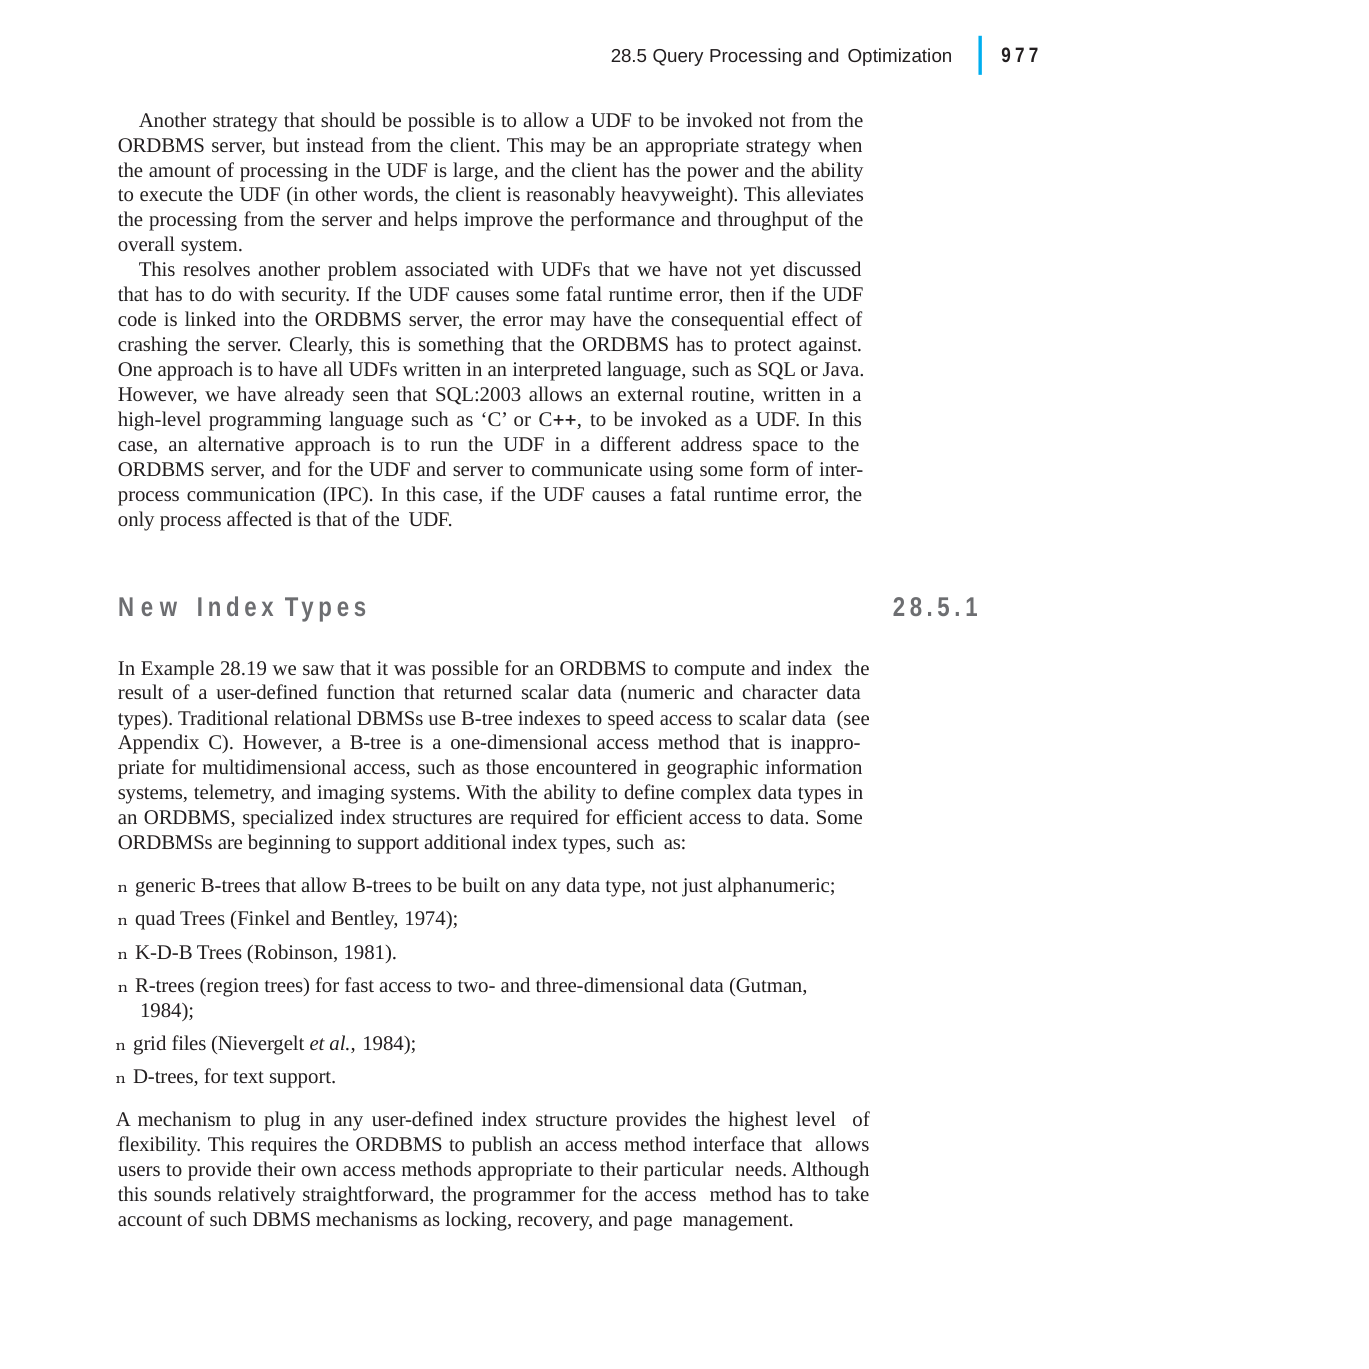

|
977
28.5 Query Processing and Optimization
Another strategy that should be possible is to allow a UDF to be invoked not from the  ORDBMS server, but instead from the client. This may be an appropriate strategy when  the amount of processing in the UDF is large, and the client has the power and the ability  to execute the UDF (in other words, the client is reasonably heavyweight). This alleviates  the processing from the server and helps improve the performance and throughput of the  overall system.
This resolves another problem associated with UDFs that we have not yet discussed  that has to do with security. If the UDF causes some fatal runtime error, then if the UDF  code is linked into the ORDBMS server, the error may have the consequential effect of  crashing the server. Clearly, this is something that the ORDBMS has to protect against.  One approach is to have all UDFs written in an interpreted language, such as SQL or Java.  However, we have already seen that SQL:2003 allows an external routine, written in a  high-level programming language such as ‘C’ or C++, to be invoked as a UDF. In this  case, an alternative approach is to run the UDF in a different address space to the  ORDBMS server, and for the UDF and server to communicate using some form of inter-  process communication (IPC). In this case, if the UDF causes a fatal runtime error, the  only process affected is that of the UDF.
New Index Types
28.5.1
In Example 28.19 we saw that it was possible for an ORDBMS to compute and index  the result of a user-defined function that returned scalar data (numeric and character data  types). Traditional relational DBMSs use B-tree indexes to speed access to scalar data  (see Appendix C). However, a B-tree is a one-dimensional access method that is inappro-  priate for multidimensional access, such as those encountered in geographic information  systems, telemetry, and imaging systems. With the ability to define complex data types in  an ORDBMS, specialized index structures are required for efficient access to data. Some  ORDBMSs are beginning to support additional index types, such as:
n generic B-trees that allow B-trees to be built on any data type, not just alphanumeric;
n quad Trees (Finkel and Bentley, 1974);
n K-D-B Trees (Robinson, 1981).
n R-trees (region trees) for fast access to two- and three-dimensional data (Gutman,  1984);
n grid files (Nievergelt et al., 1984);
n D-trees, for text support.
A mechanism to plug in any user-defined index structure provides the highest level  of flexibility. This requires the ORDBMS to publish an access method interface that  allows users to provide their own access methods appropriate to their particular  needs. Although this sounds relatively straightforward, the programmer for the access  method has to take account of such DBMS mechanisms as locking, recovery, and page  management.